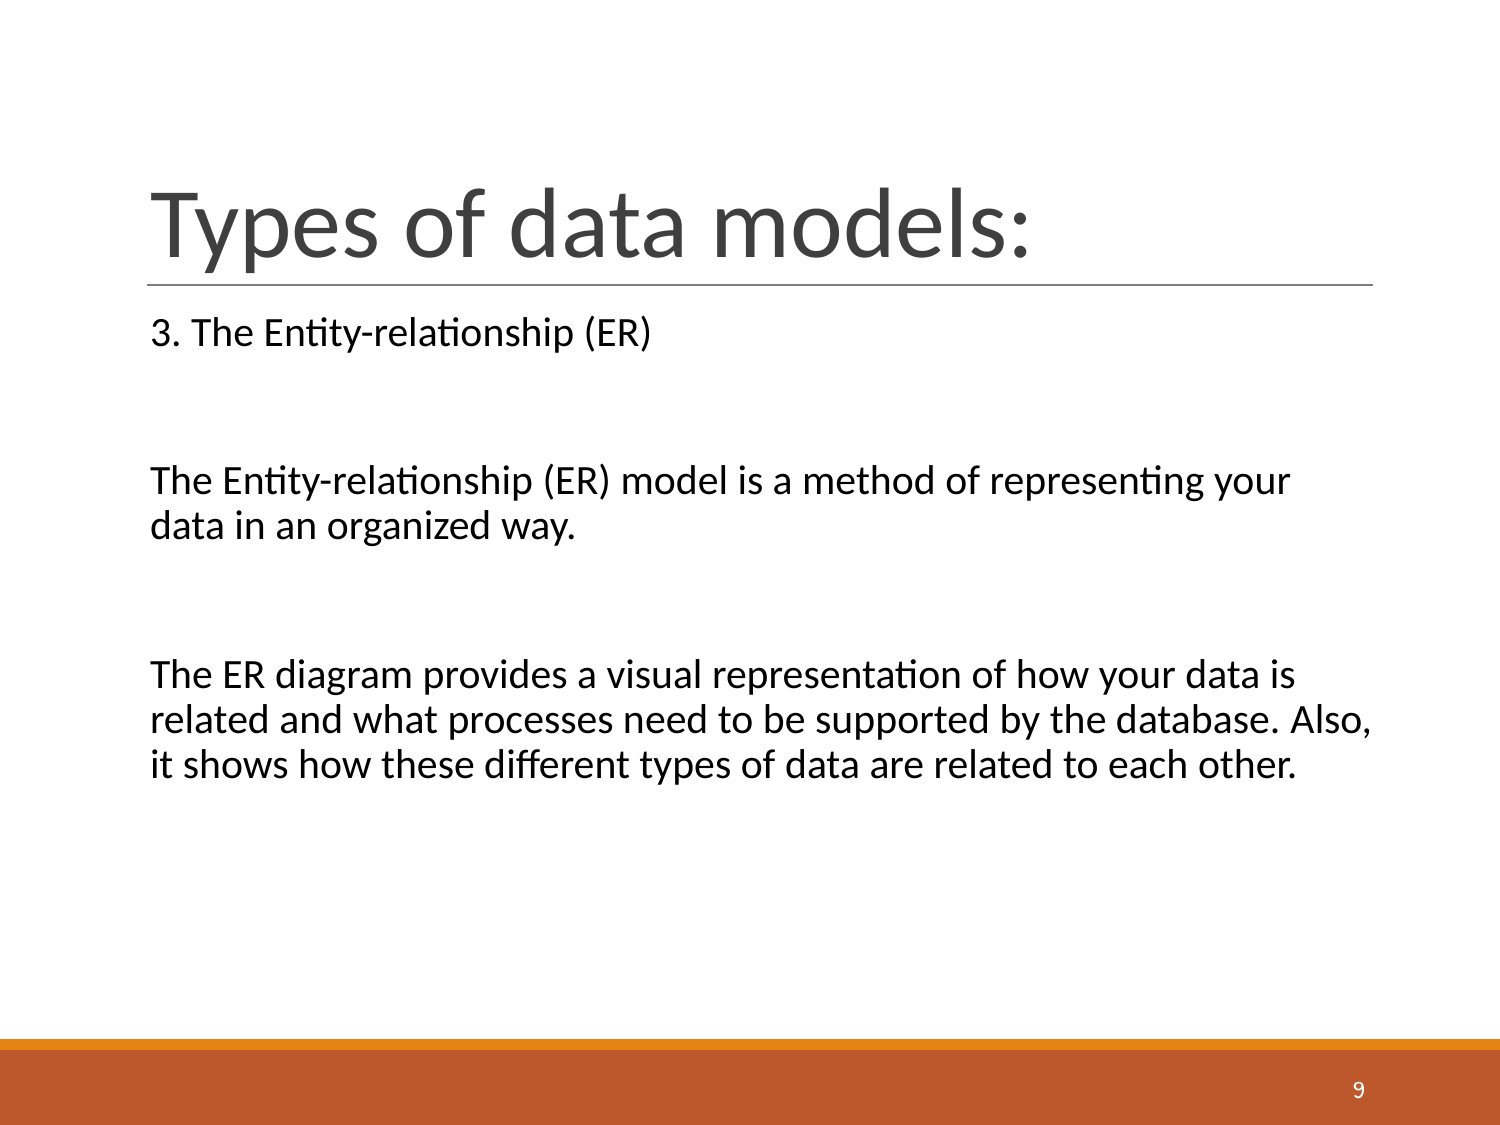

# Types of data models:
3. The Entity-relationship (ER)

The Entity-relationship (ER) model is a method of representing your data in an organized way.

The ER diagram provides a visual representation of how your data is related and what processes need to be supported by the database. Also, it shows how these different types of data are related to each other.

9